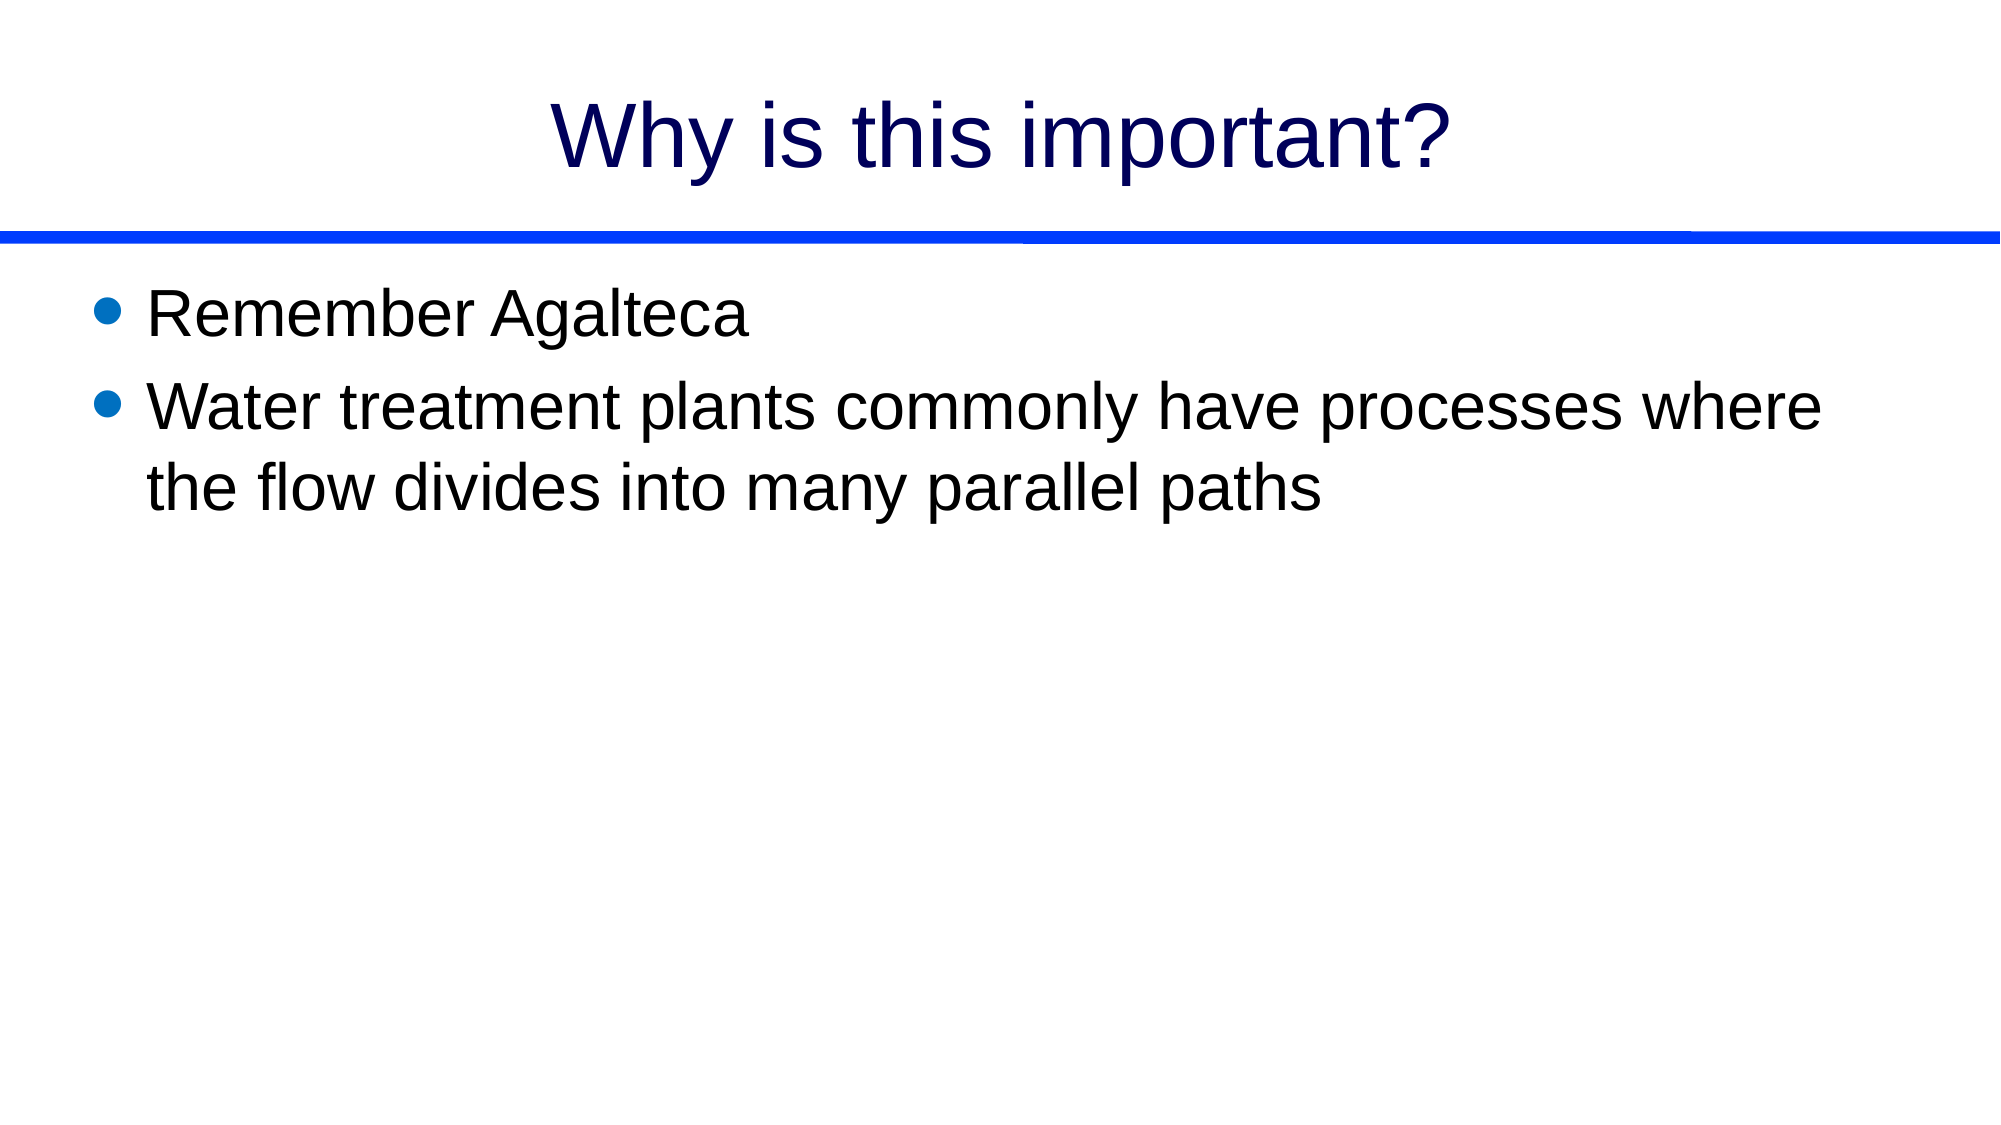

# Why is this important?
Remember Agalteca
Water treatment plants commonly have processes where the flow divides into many parallel paths